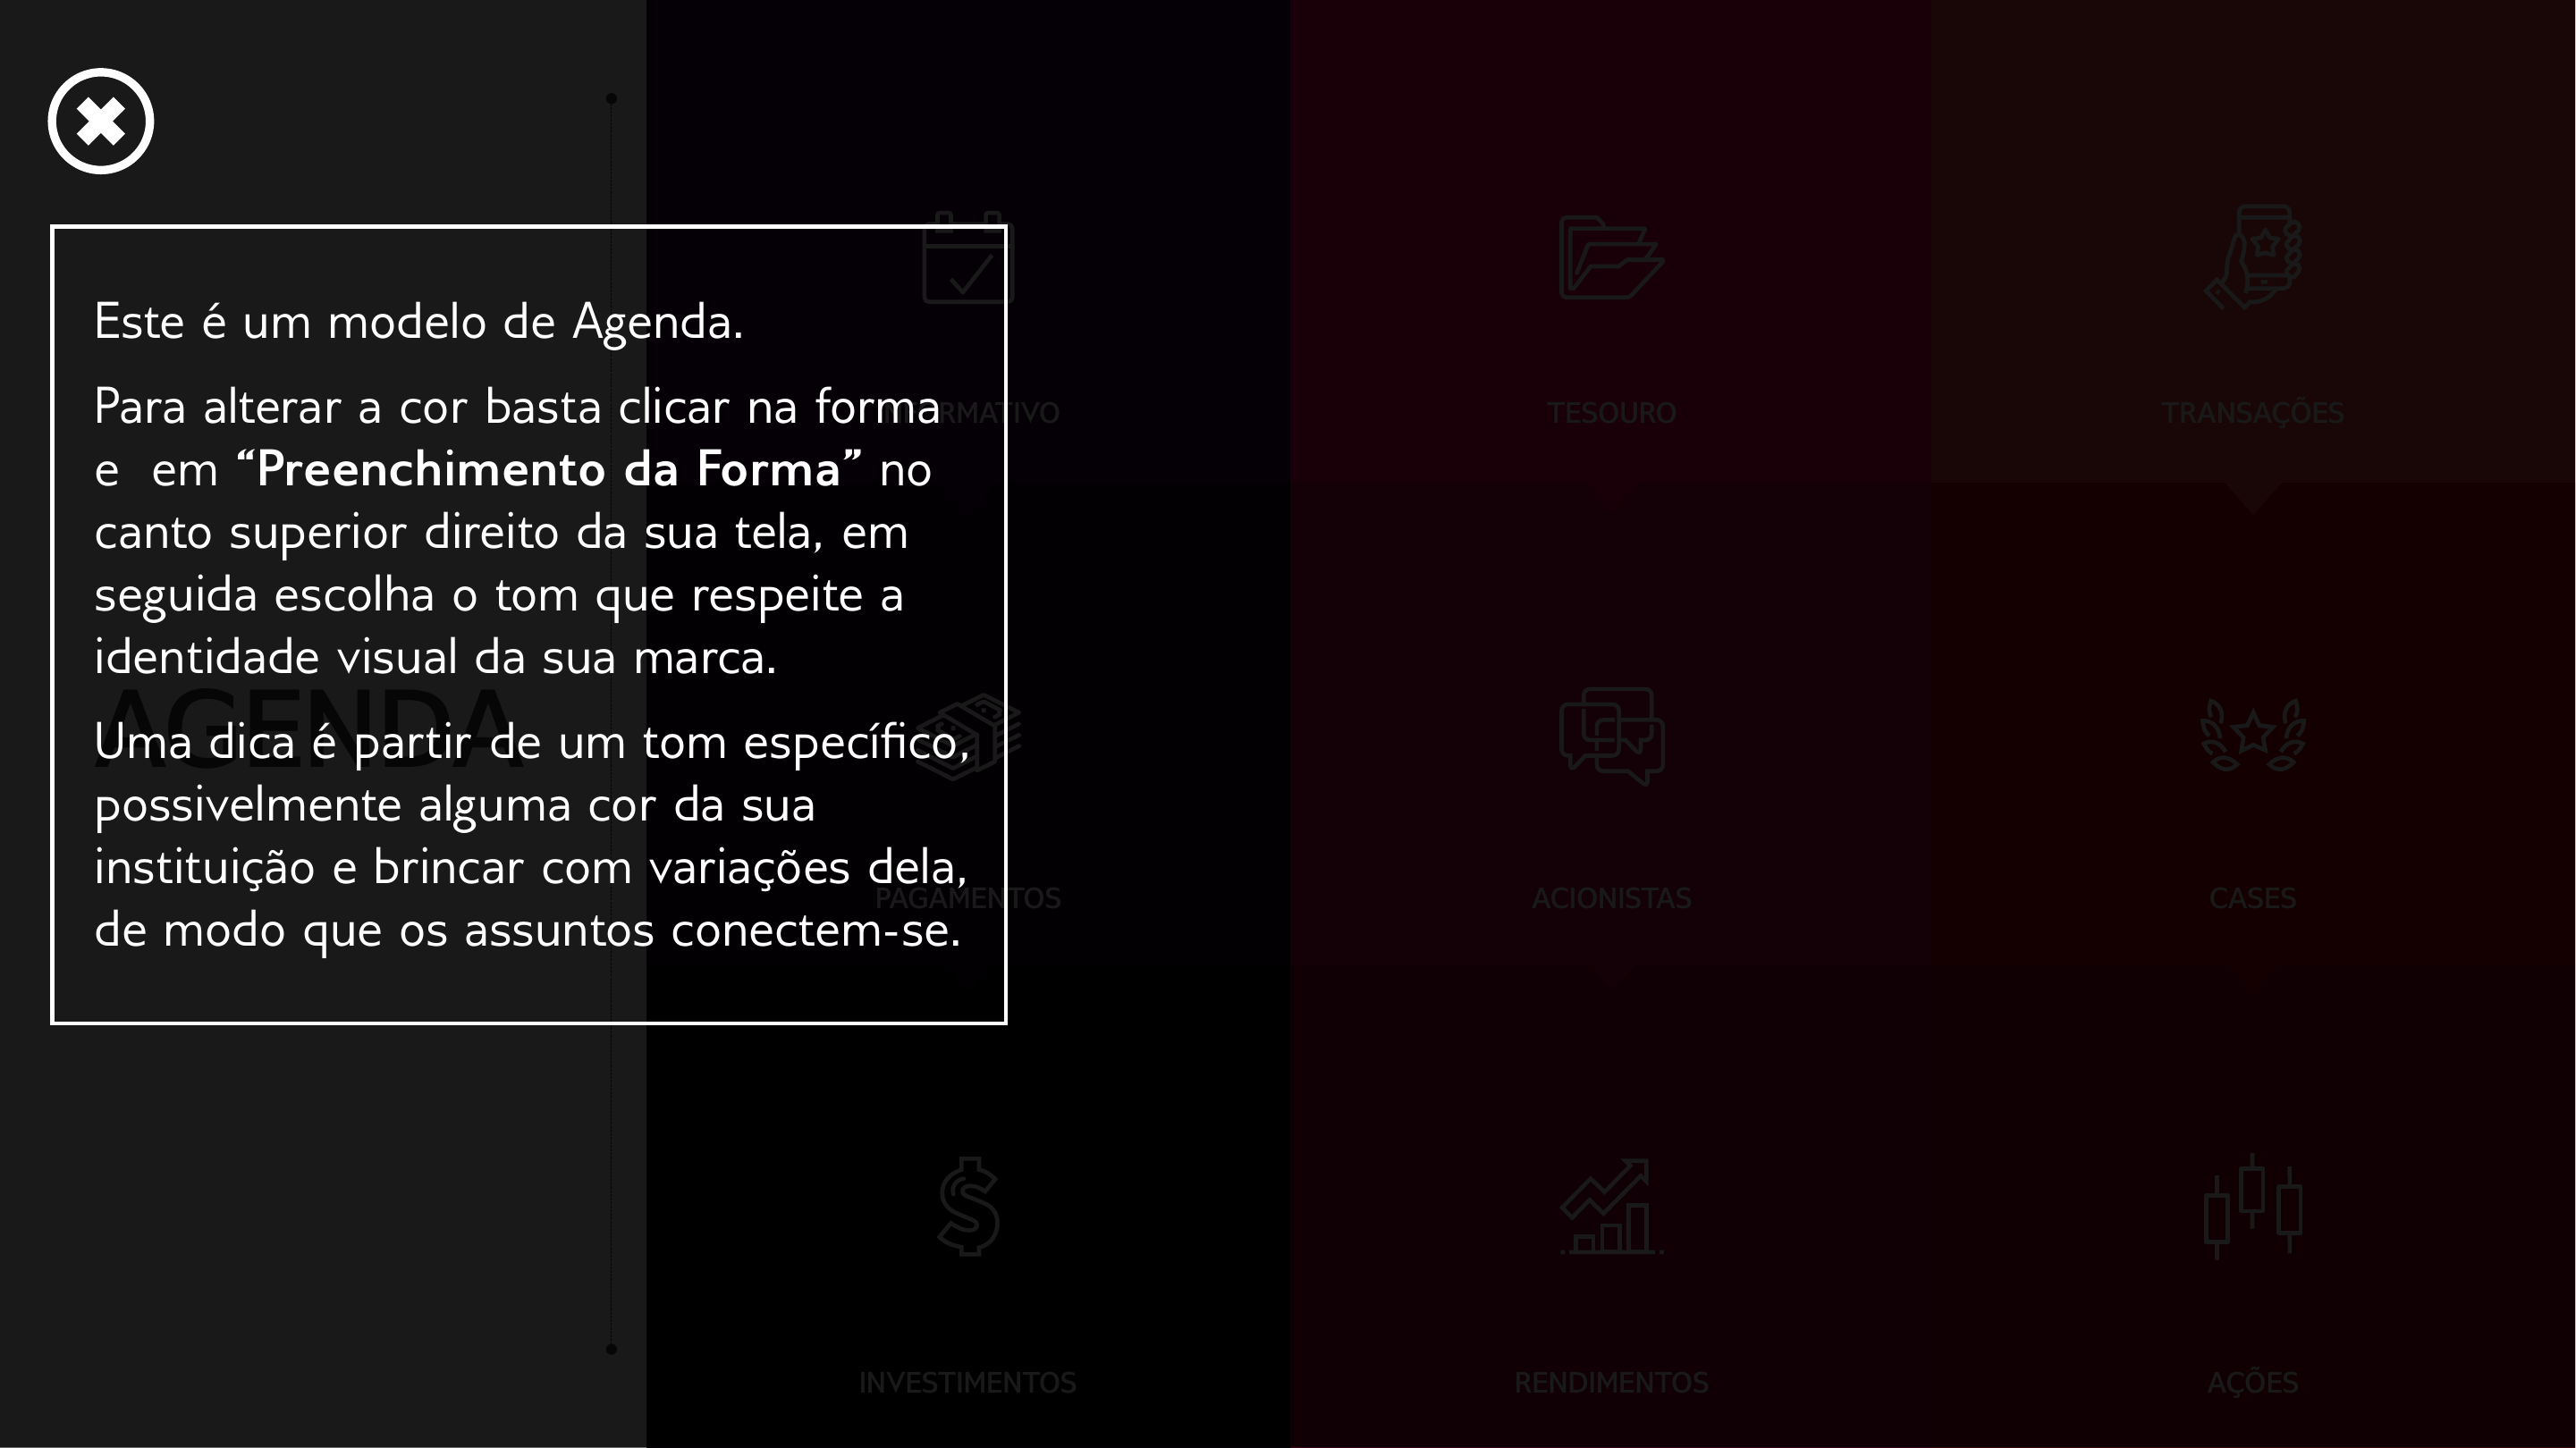

Este é um modelo de Agenda.
Para alterar a cor basta clicar na forma e  em “Preenchimento da Forma” no canto superior direito da sua tela, em seguida escolha o tom que respeite a identidade visual da sua marca.
Uma dica é partir de um tom específico, possivelmente alguma cor da sua instituição e brincar com variações dela, de modo que os assuntos conectem-se.
INFORMATIVO
TESOURO
TRANSAÇÕES

AGENDA

PAGAMENTOS
ACIONISTAS
CASES

INVESTIMENTOS
RENDIMENTOS
AÇÕES